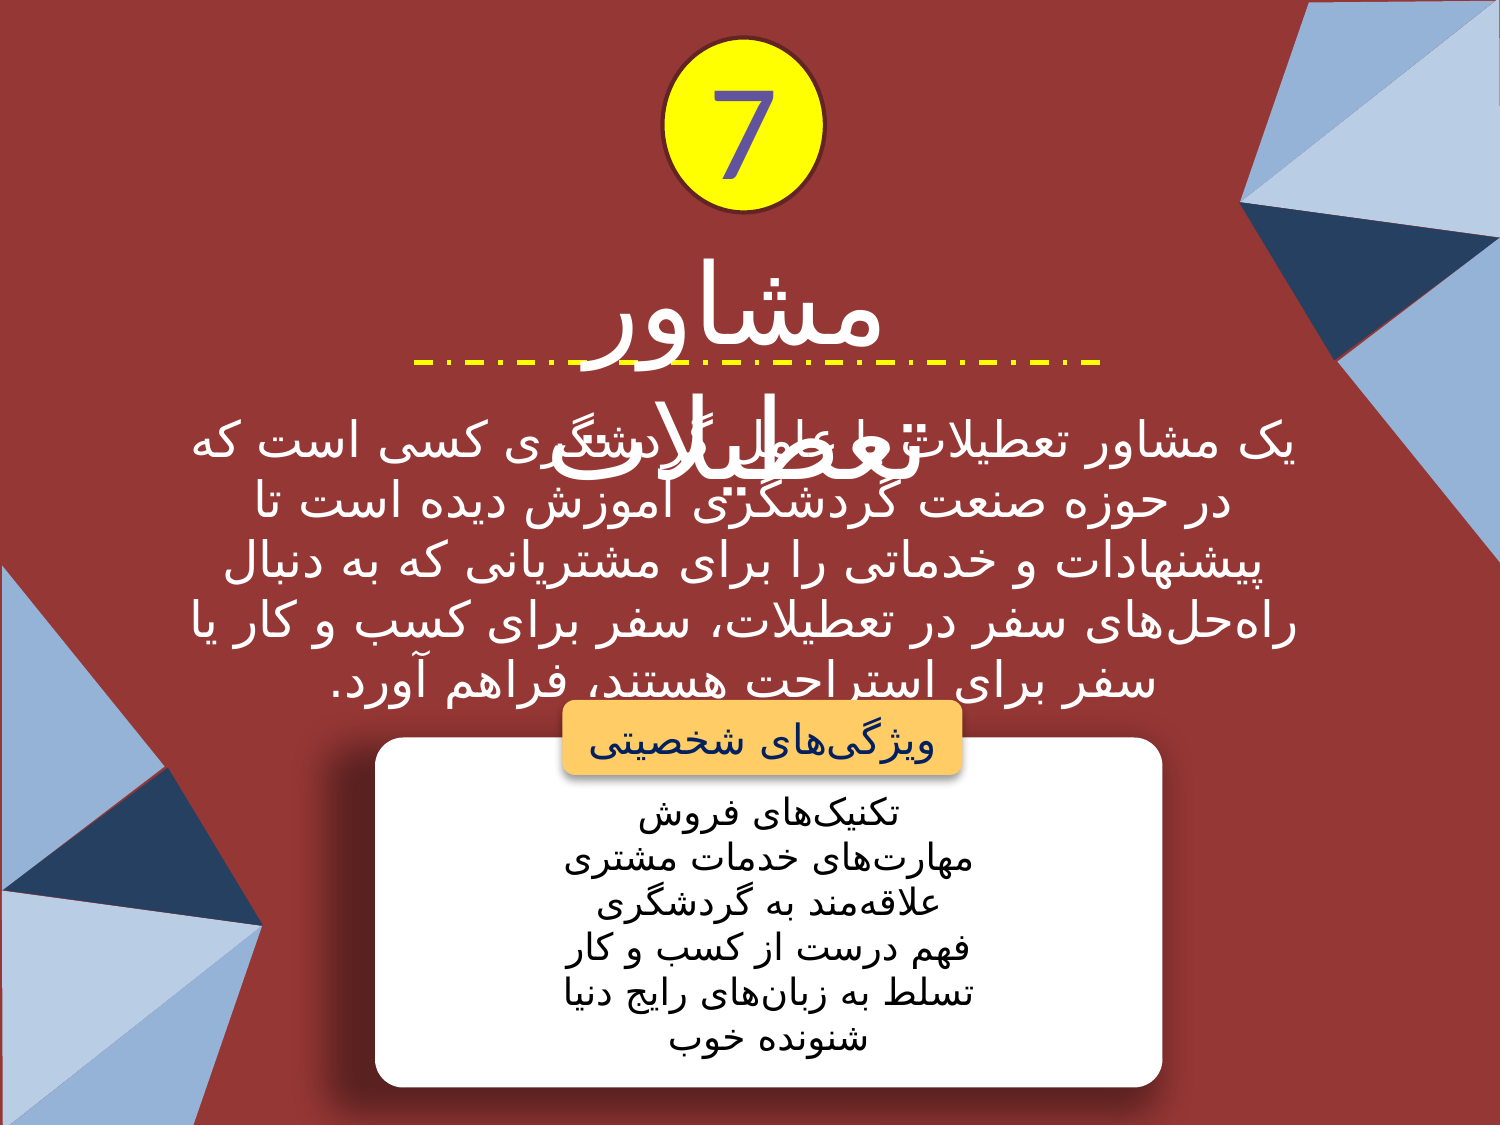

7
مشاور تعطیلات
یک مشاور تعطیلات یا عامل گردشگری کسی است که در حوزه صنعت گردشگری آموزش دیده است تا پیشنهادات و خدماتی را برای مشتریانی که به دنبال راه‌حل‌های سفر در تعطیلات، سفر برای کسب و کار یا سفر برای استراحت هستند، فراهم آورد.

ویژگی‌های شخصیتی

تکنیک‌های فروش
مهارت‌های خدمات مشتری
علاقه‌مند به گردشگری
فهم درست از کسب و کار
تسلط به زبان‌های رایج دنیا
شنونده خوب